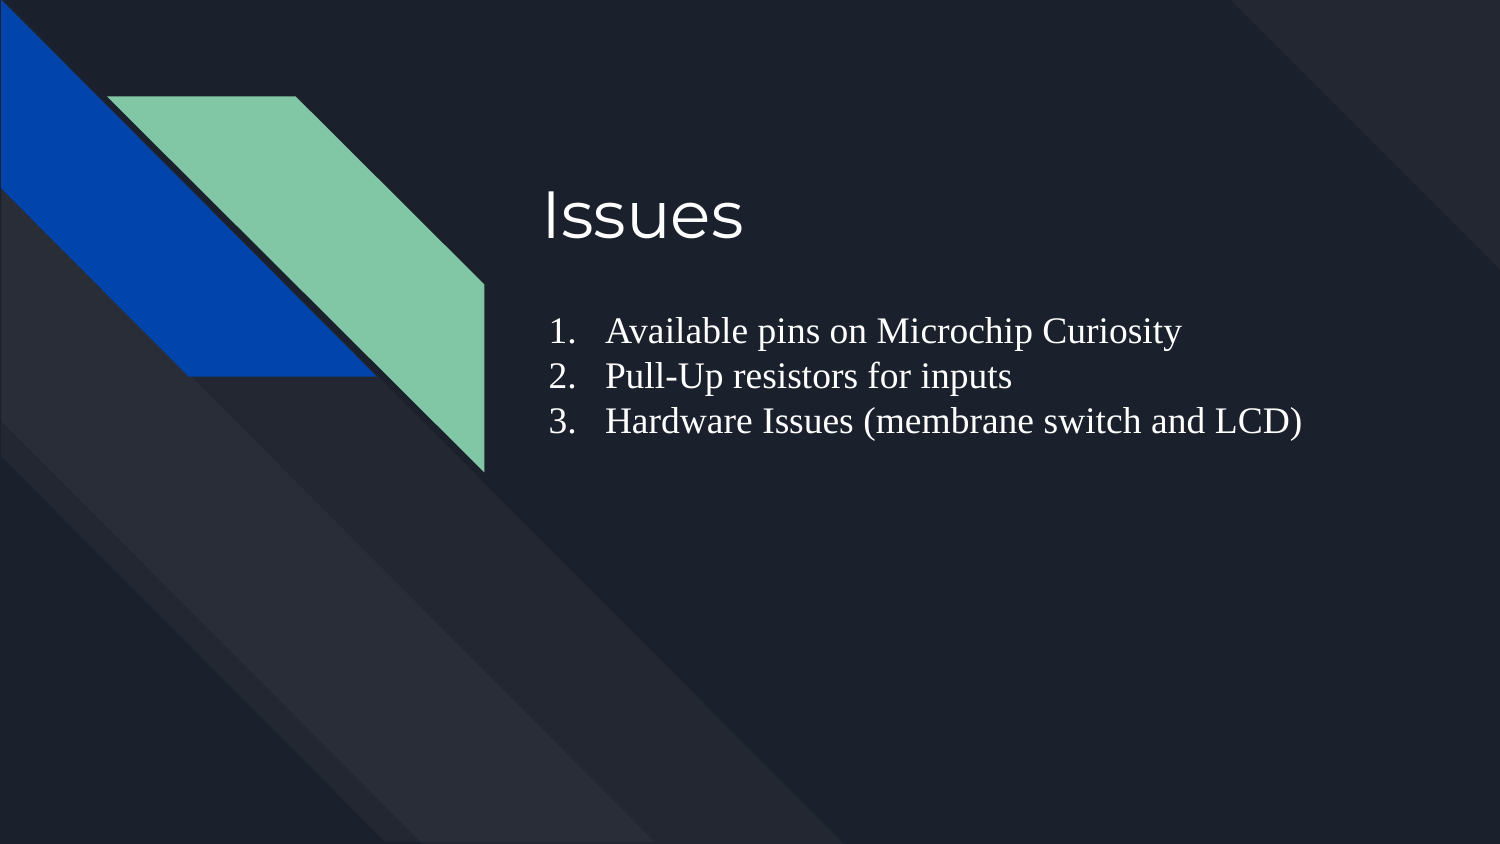

# Issues
Available pins on Microchip Curiosity
Pull-Up resistors for inputs
Hardware Issues (membrane switch and LCD)